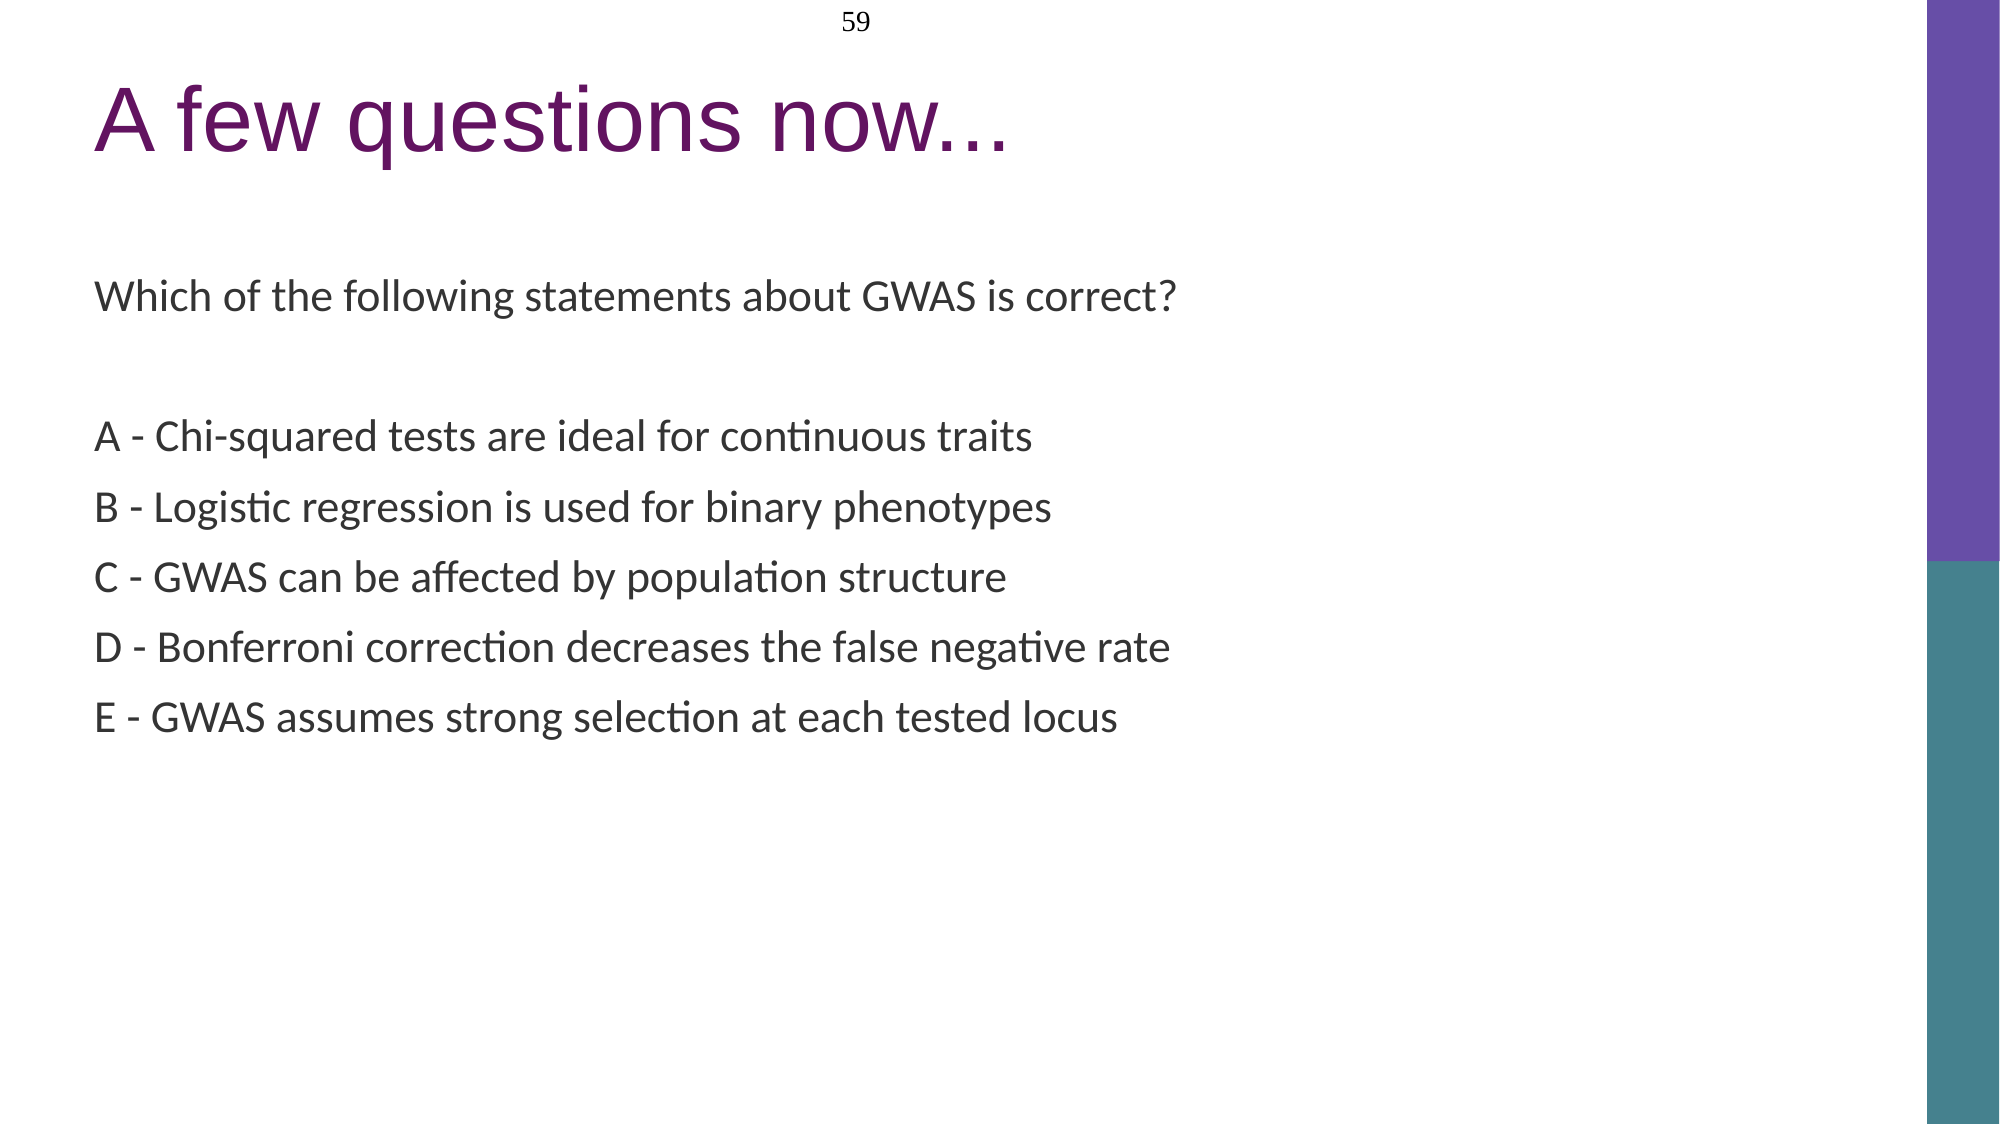

A few questions now...
Which of the following statements about GWAS is correct?

A - Chi-squared tests are ideal for continuous traits
B - Logistic regression is used for binary phenotypes
C - GWAS can be affected by population structure
D - Bonferroni correction decreases the false negative rate
E - GWAS assumes strong selection at each tested locus